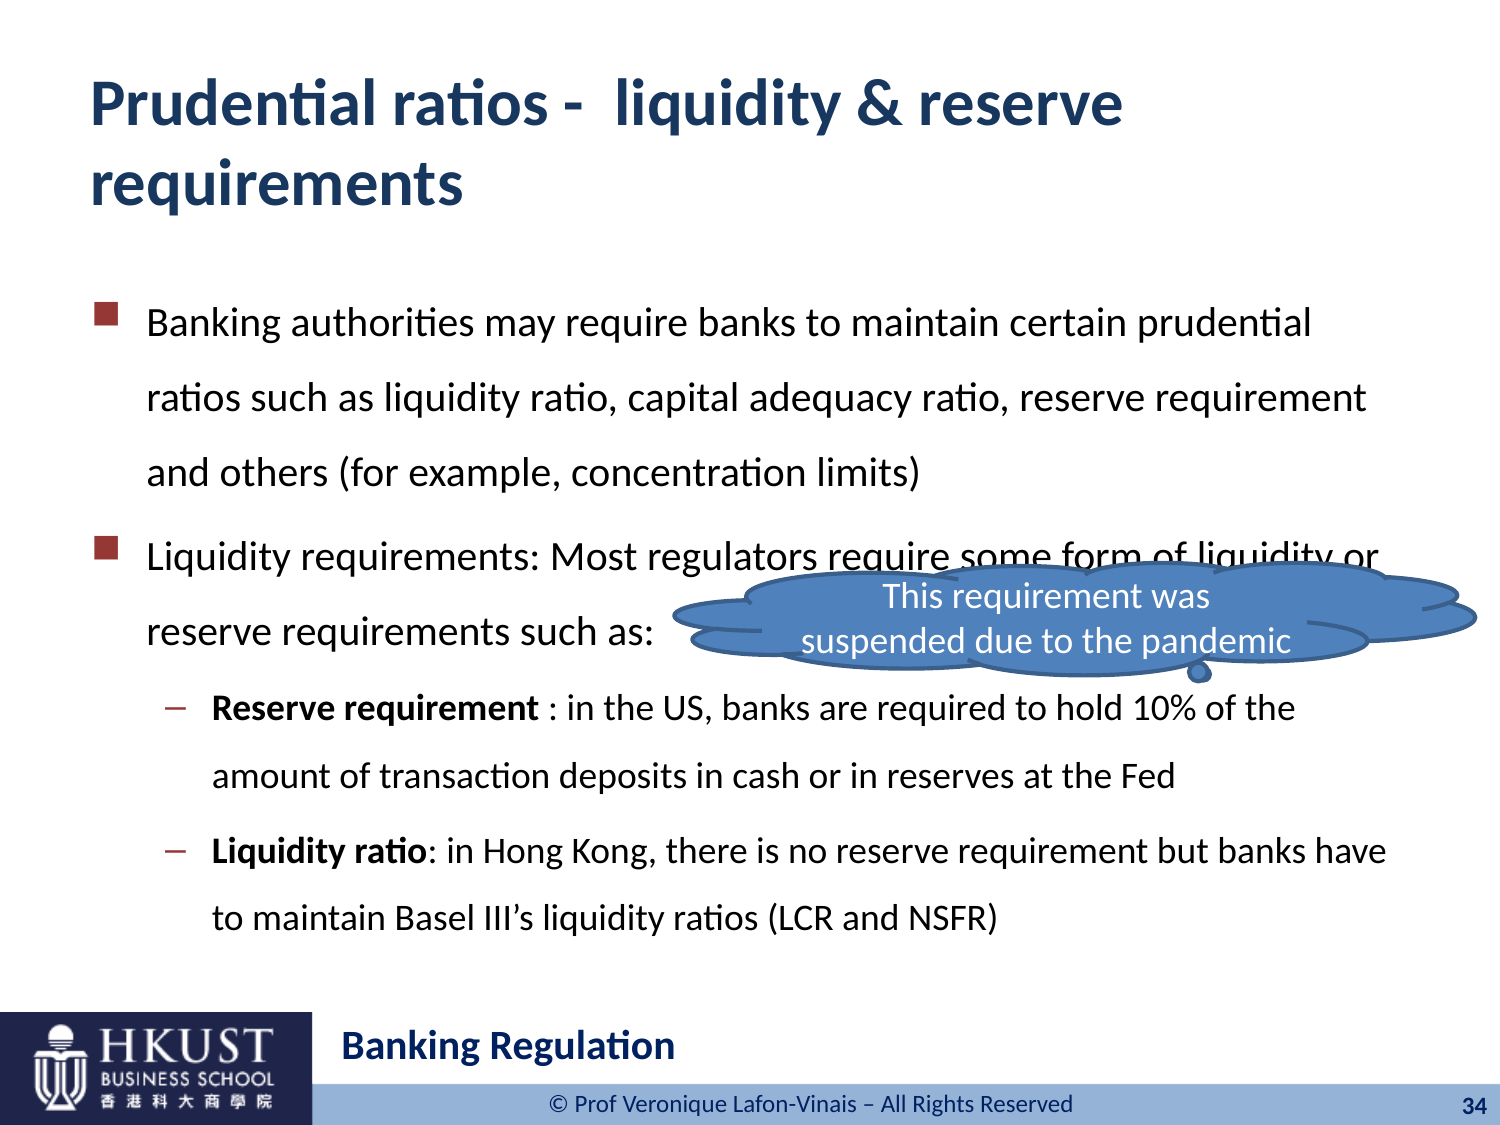

# Prudential ratios -  liquidity & reserve requirements
Banking authorities may require banks to maintain certain prudential ratios such as liquidity ratio, capital adequacy ratio, reserve requirement and others (for example, concentration limits)
Liquidity requirements: Most regulators require some form of liquidity or reserve requirements such as:
Reserve requirement : in the US, banks are required to hold 10% of the amount of transaction deposits in cash or in reserves at the Fed
Liquidity ratio: in Hong Kong, there is no reserve requirement but banks have to maintain Basel III’s liquidity ratios (LCR and NSFR)

This requirement was suspended due to the pandemic
Banking Regulation
34